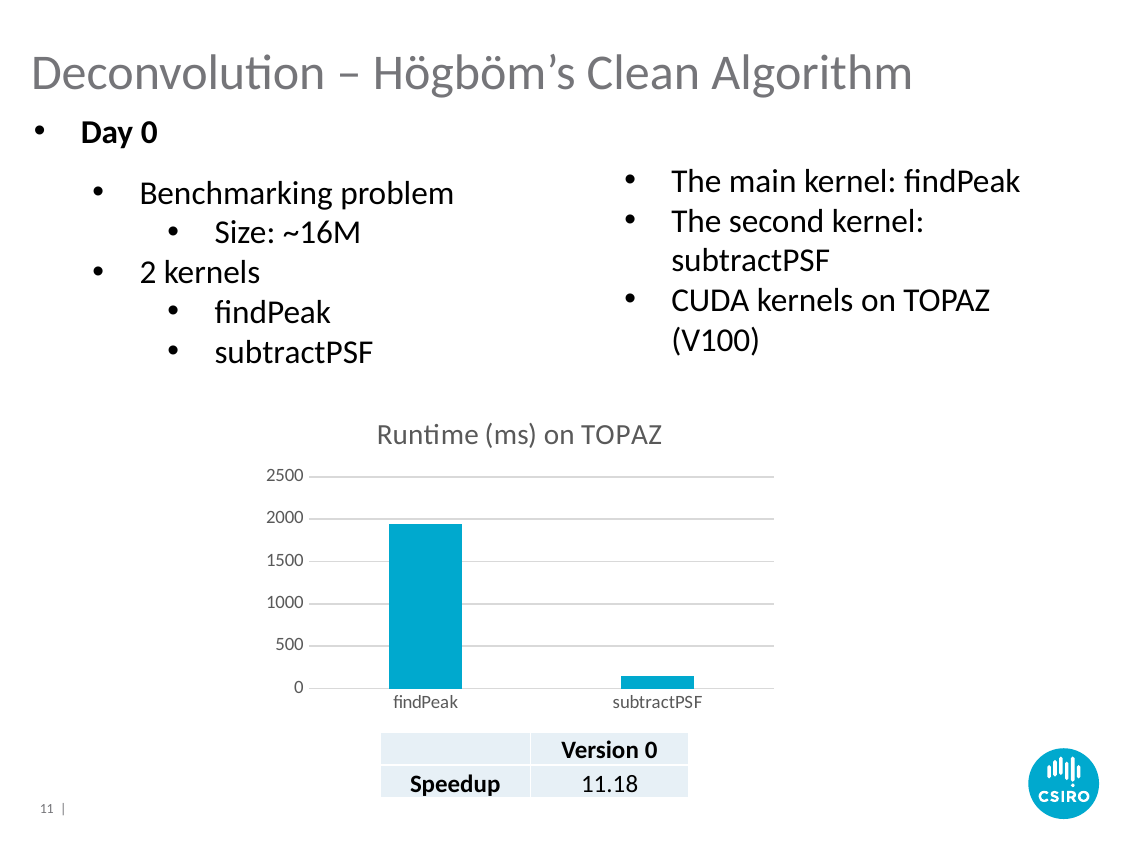

# Deconvolution – Högböm’s Clean Algorithm
Day 0

The main kernel: findPeak
The second kernel: subtractPSF
CUDA kernels on TOPAZ (V100)
Benchmarking problem
Size: ~16M
2 kernels
findPeak
subtractPSF

### Chart: Runtime (ms) on TOPAZ

| Category | Runtime (ms) |
|---|---|
| findPeak | 1943.0 |
| subtractPSF | 144.79 |
|  | Version 0 |
| --- | --- |
| Speedup | 11.18 |
11  |